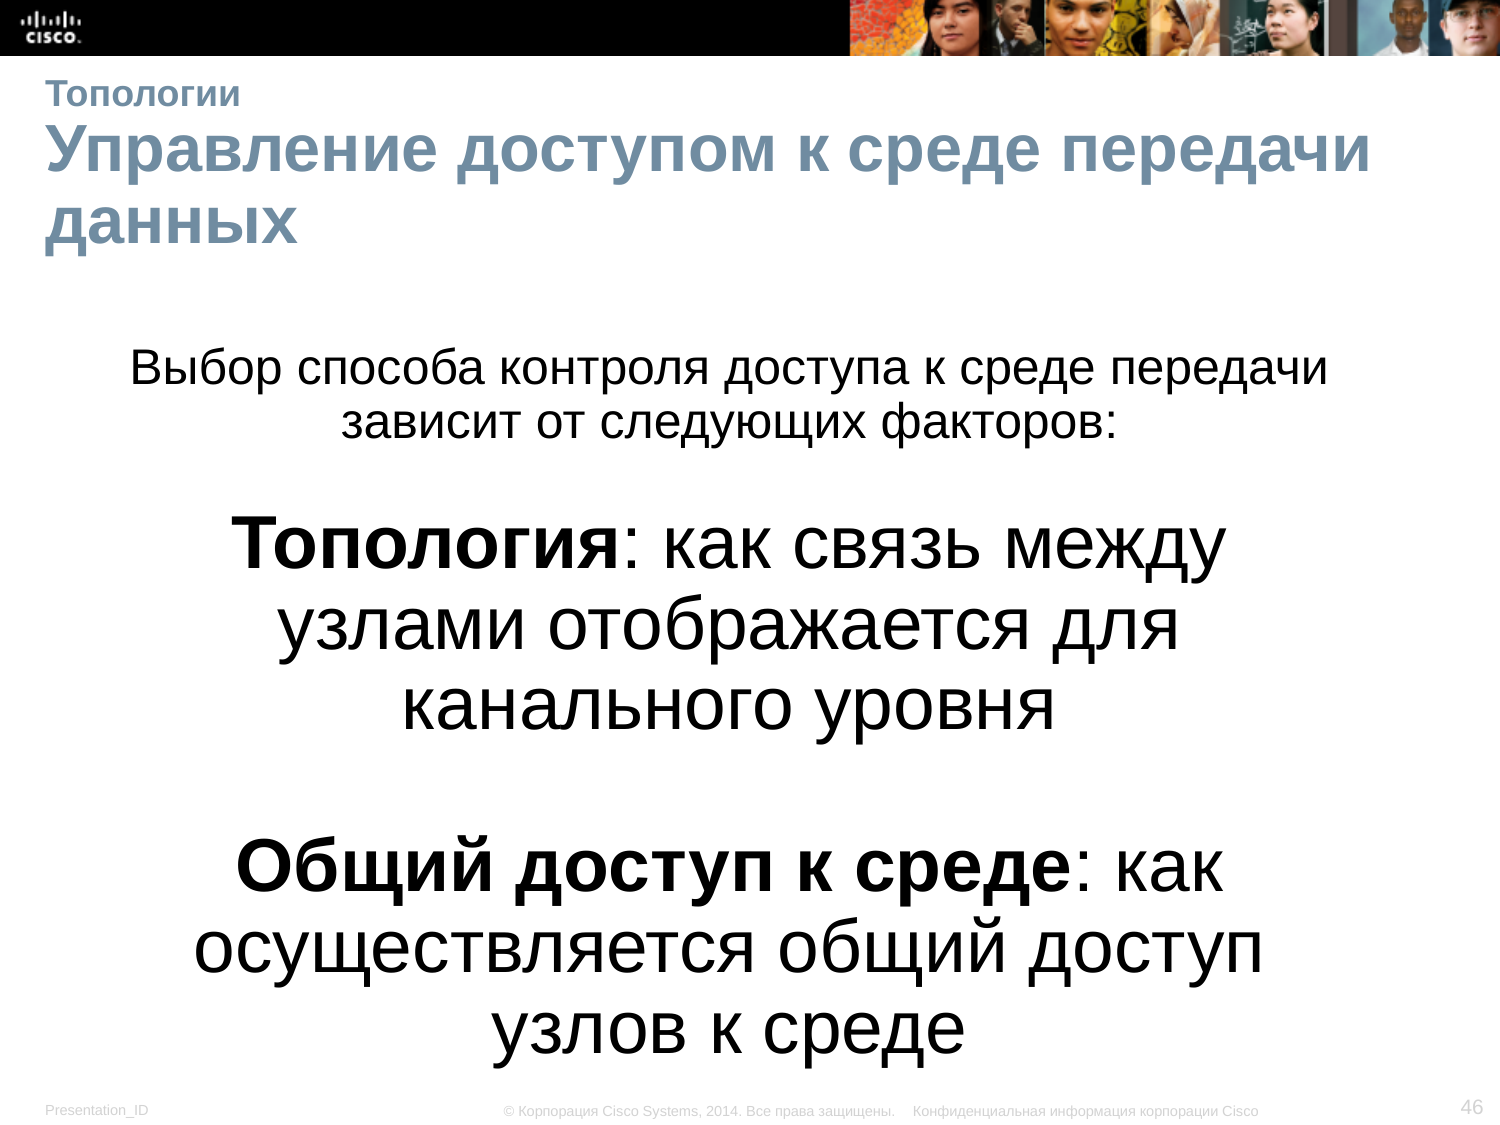

# Топологии Управление доступом к среде передачи данных
Выбор способа контроля доступа к среде передачи зависит от следующих факторов:

Топология: как связь между узлами отображается для канального уровня

Общий доступ к среде: как осуществляется общий доступ узлов к среде